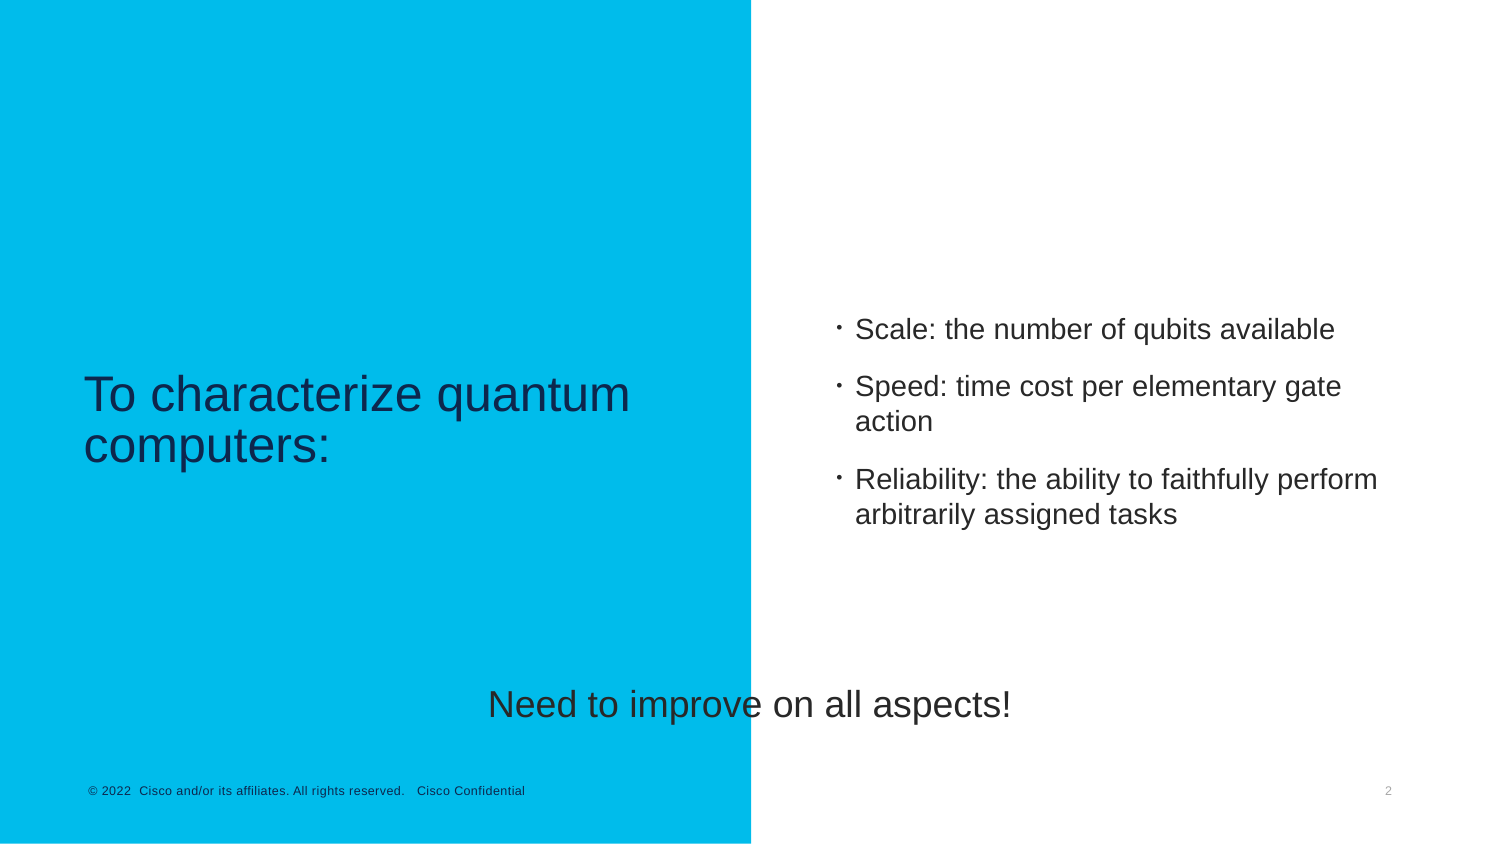

Scale: the number of qubits available
Speed: time cost per elementary gate action
Reliability: the ability to faithfully perform arbitrarily assigned tasks
# To characterize quantum computers:
Need to improve on all aspects!